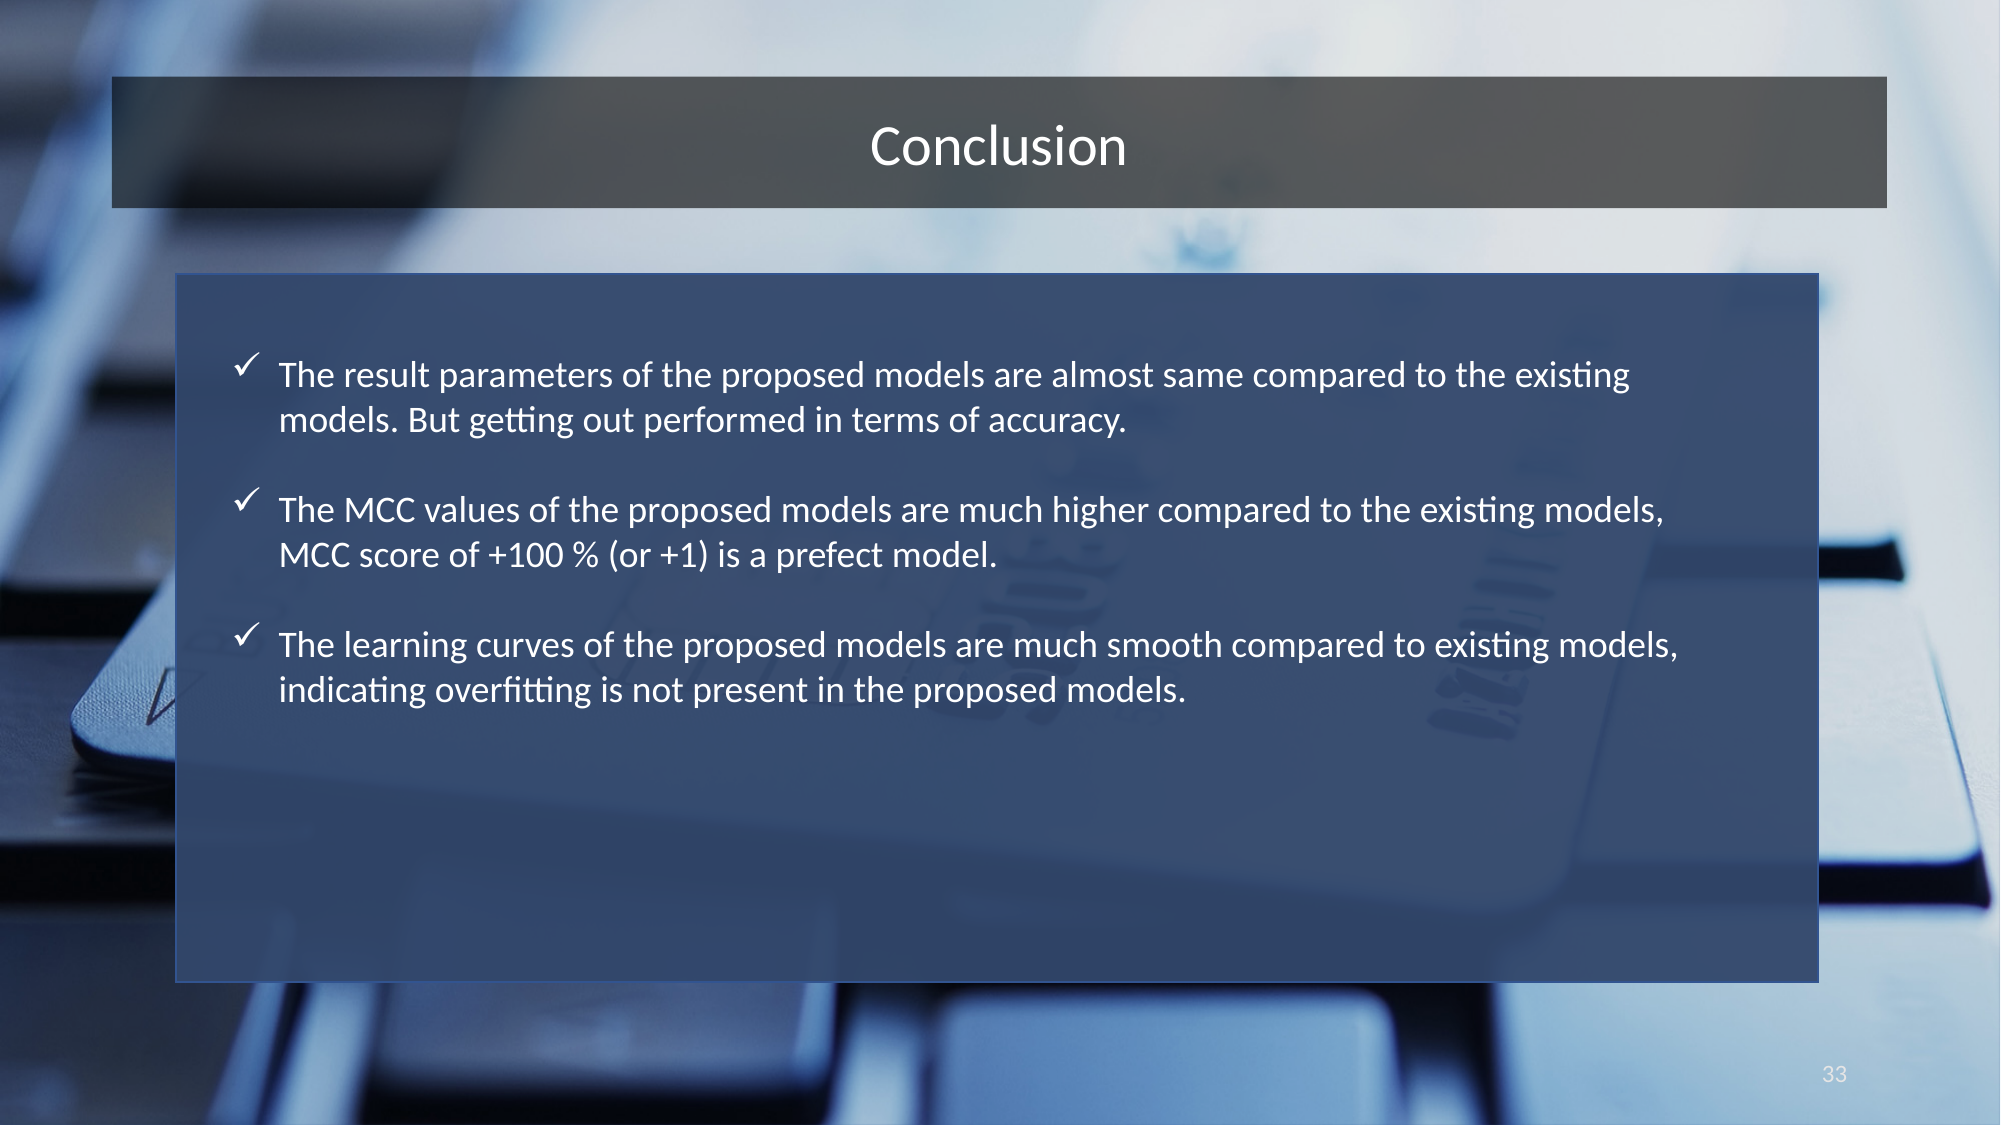

Conclusion

The result parameters of the proposed models are almost same compared to the existing models. But getting out performed in terms of accuracy.

The MCC values of the proposed models are much higher compared to the existing models, MCC score of +100 % (or +1) is a prefect model.

The learning curves of the proposed models are much smooth compared to existing models, indicating overfitting is not present in the proposed models.

33